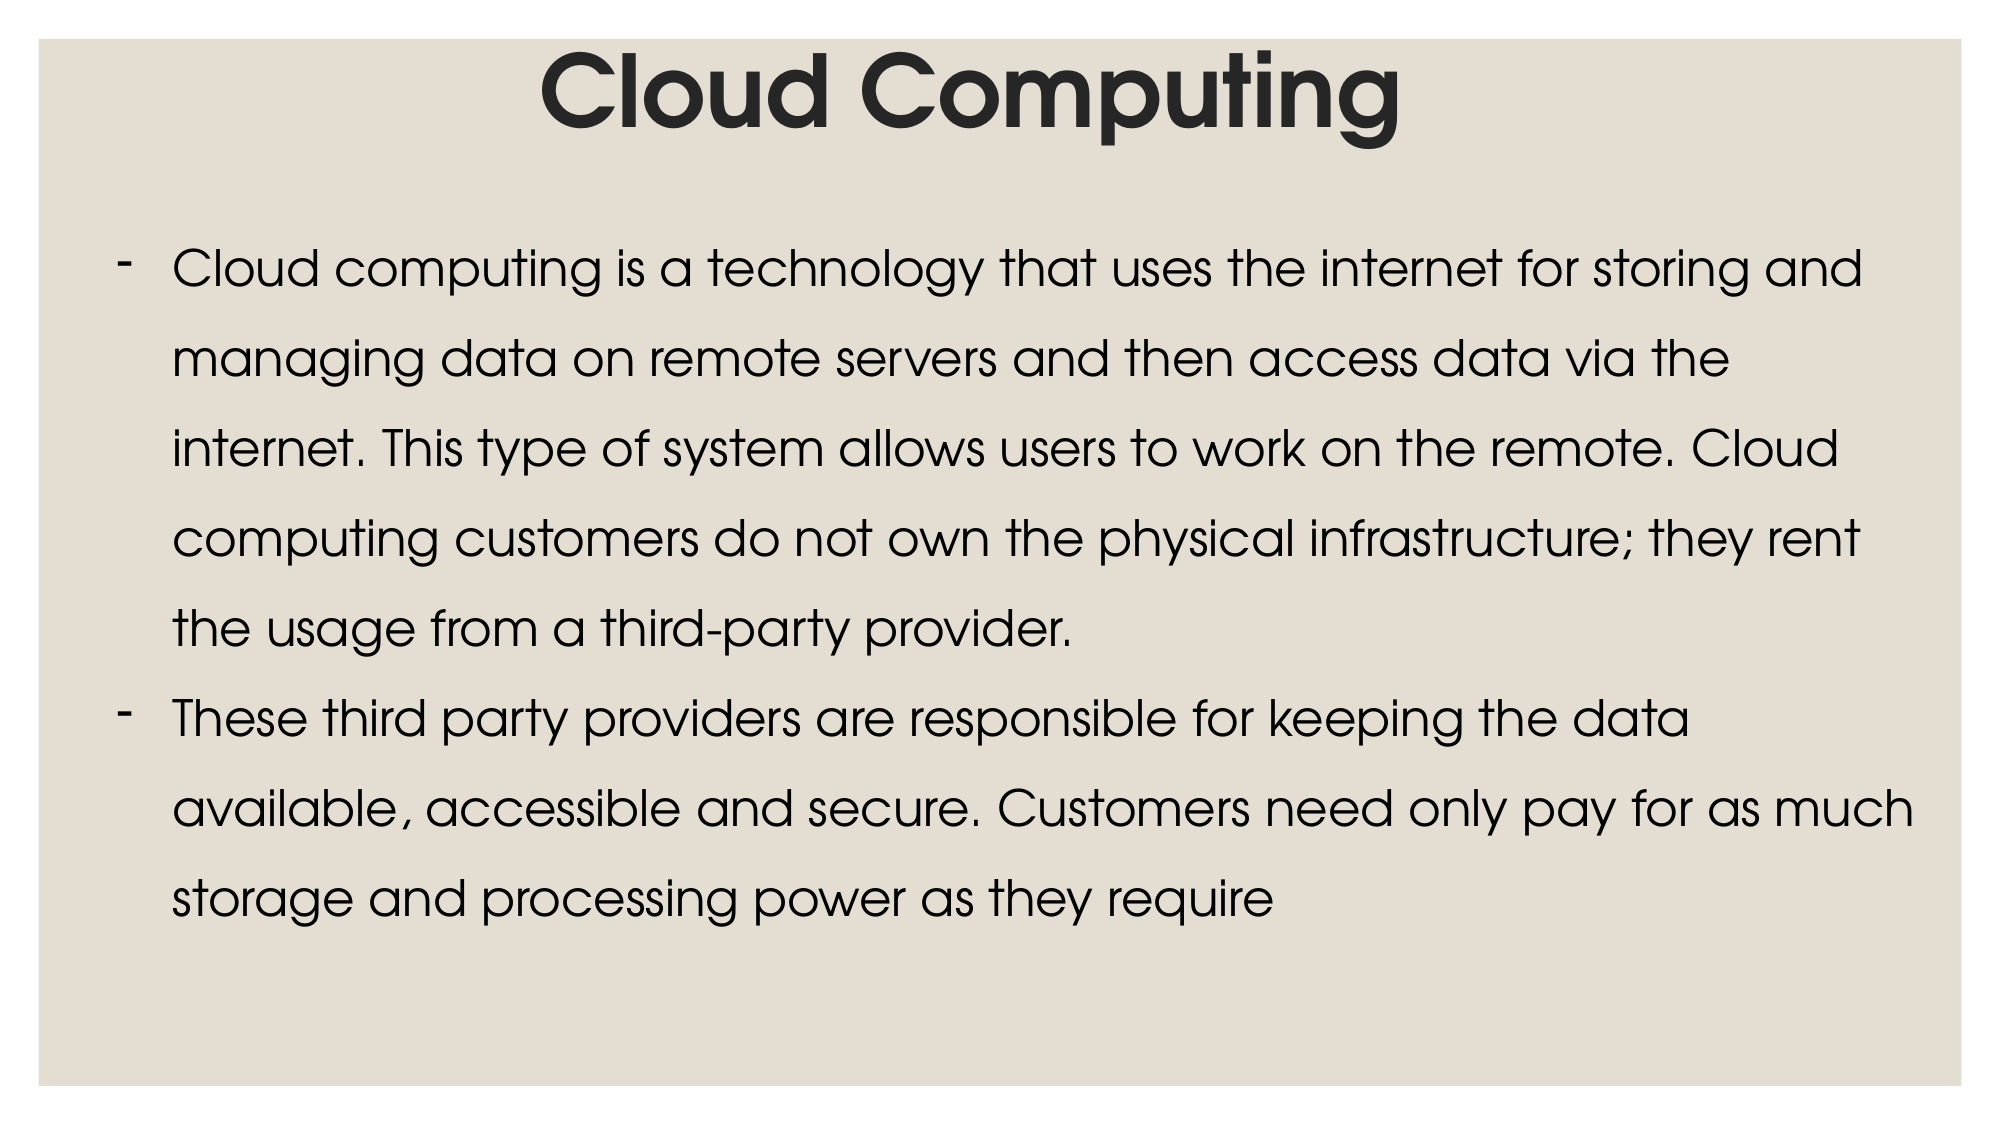

# Cloud Computing
Cloud computing is a technology that uses the internet for storing and managing data on remote servers and then access data via the internet. This type of system allows users to work on the remote. Cloud computing customers do not own the physical infrastructure; they rent the usage from a third-party provider.
These third party providers are responsible for keeping the data available, accessible and secure. Customers need only pay for as much storage and processing power as they require